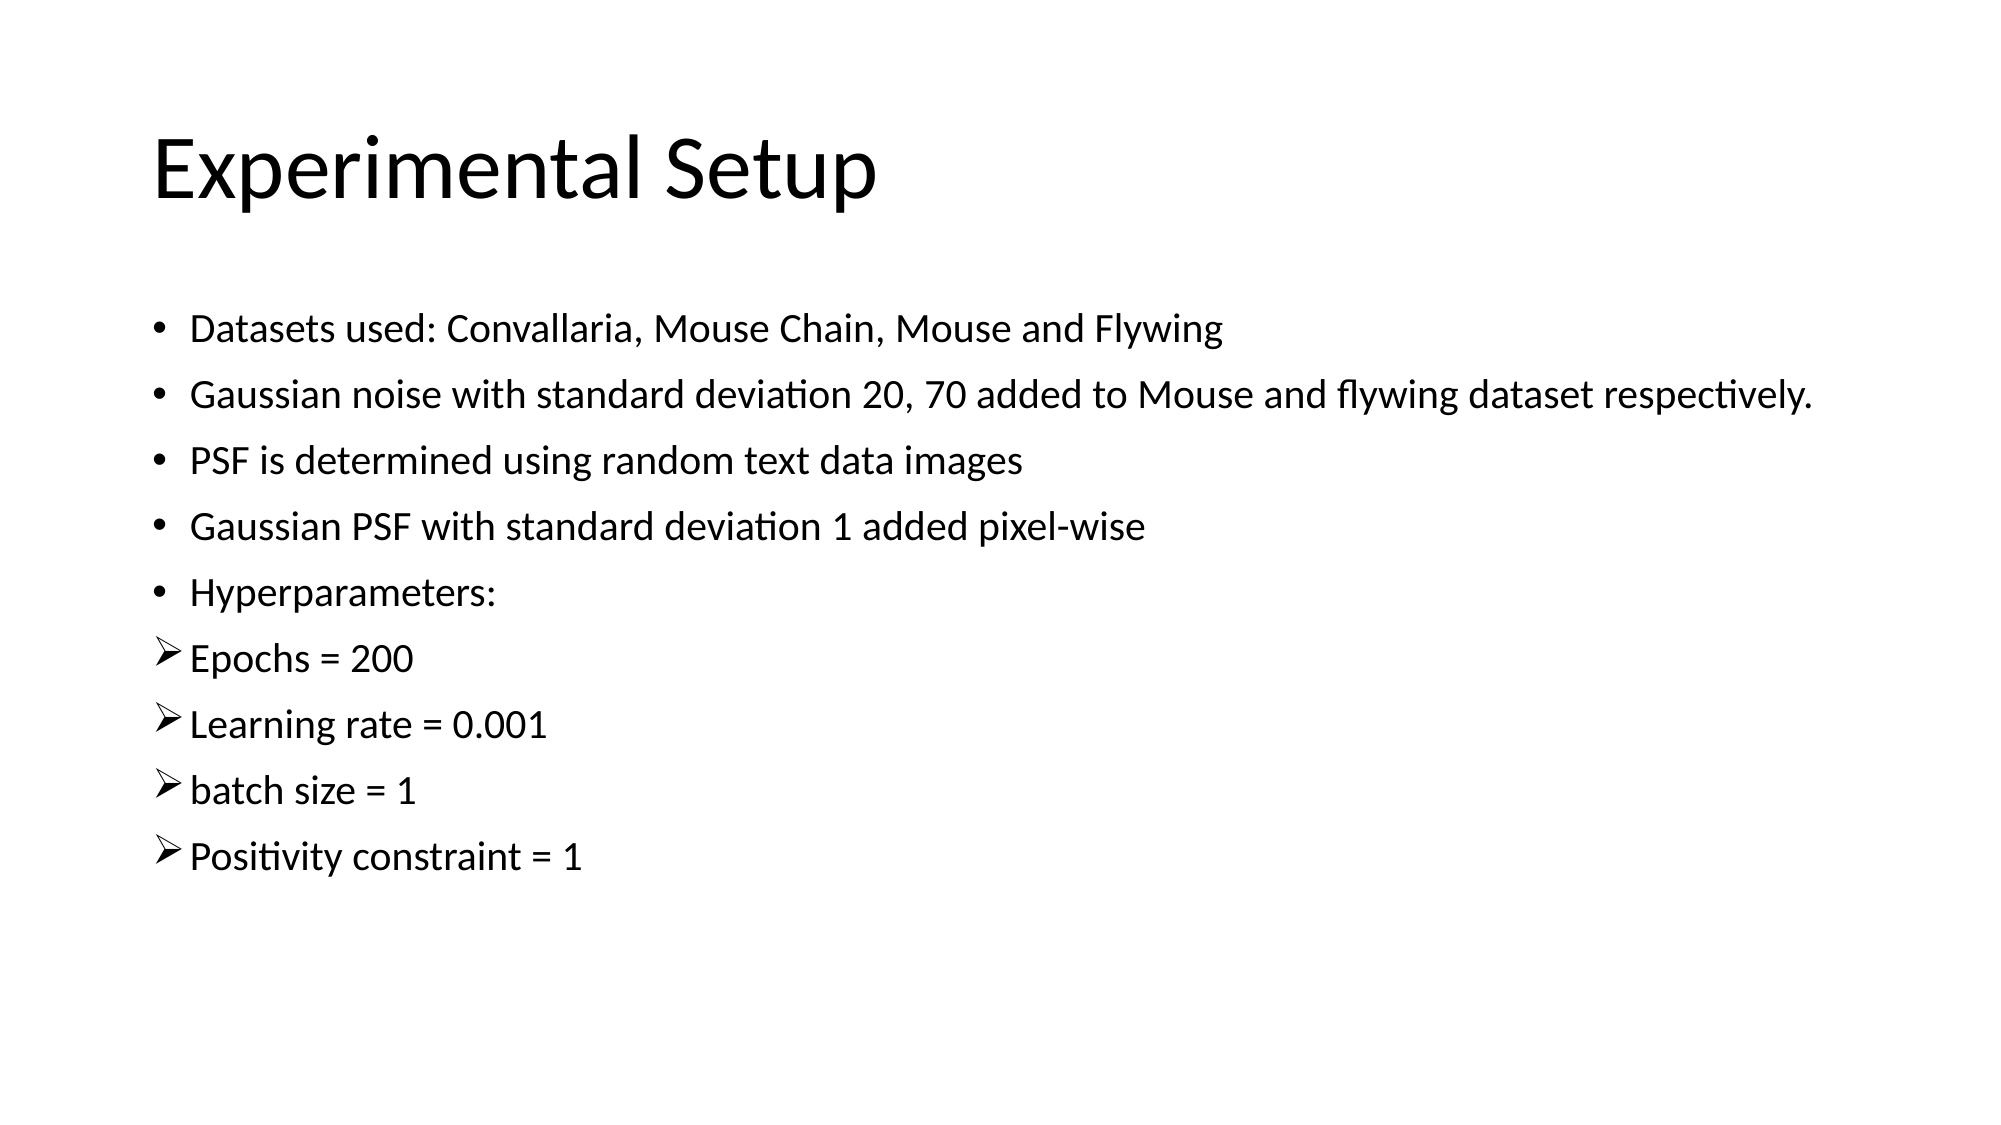

# Experimental Setup
Datasets used: Convallaria, Mouse Chain, Mouse and Flywing
Gaussian noise with standard deviation 20, 70 added to Mouse and flywing dataset respectively.
PSF is determined using random text data images
Gaussian PSF with standard deviation 1 added pixel-wise
Hyperparameters:
Epochs = 200
Learning rate = 0.001
batch size = 1
Positivity constraint = 1